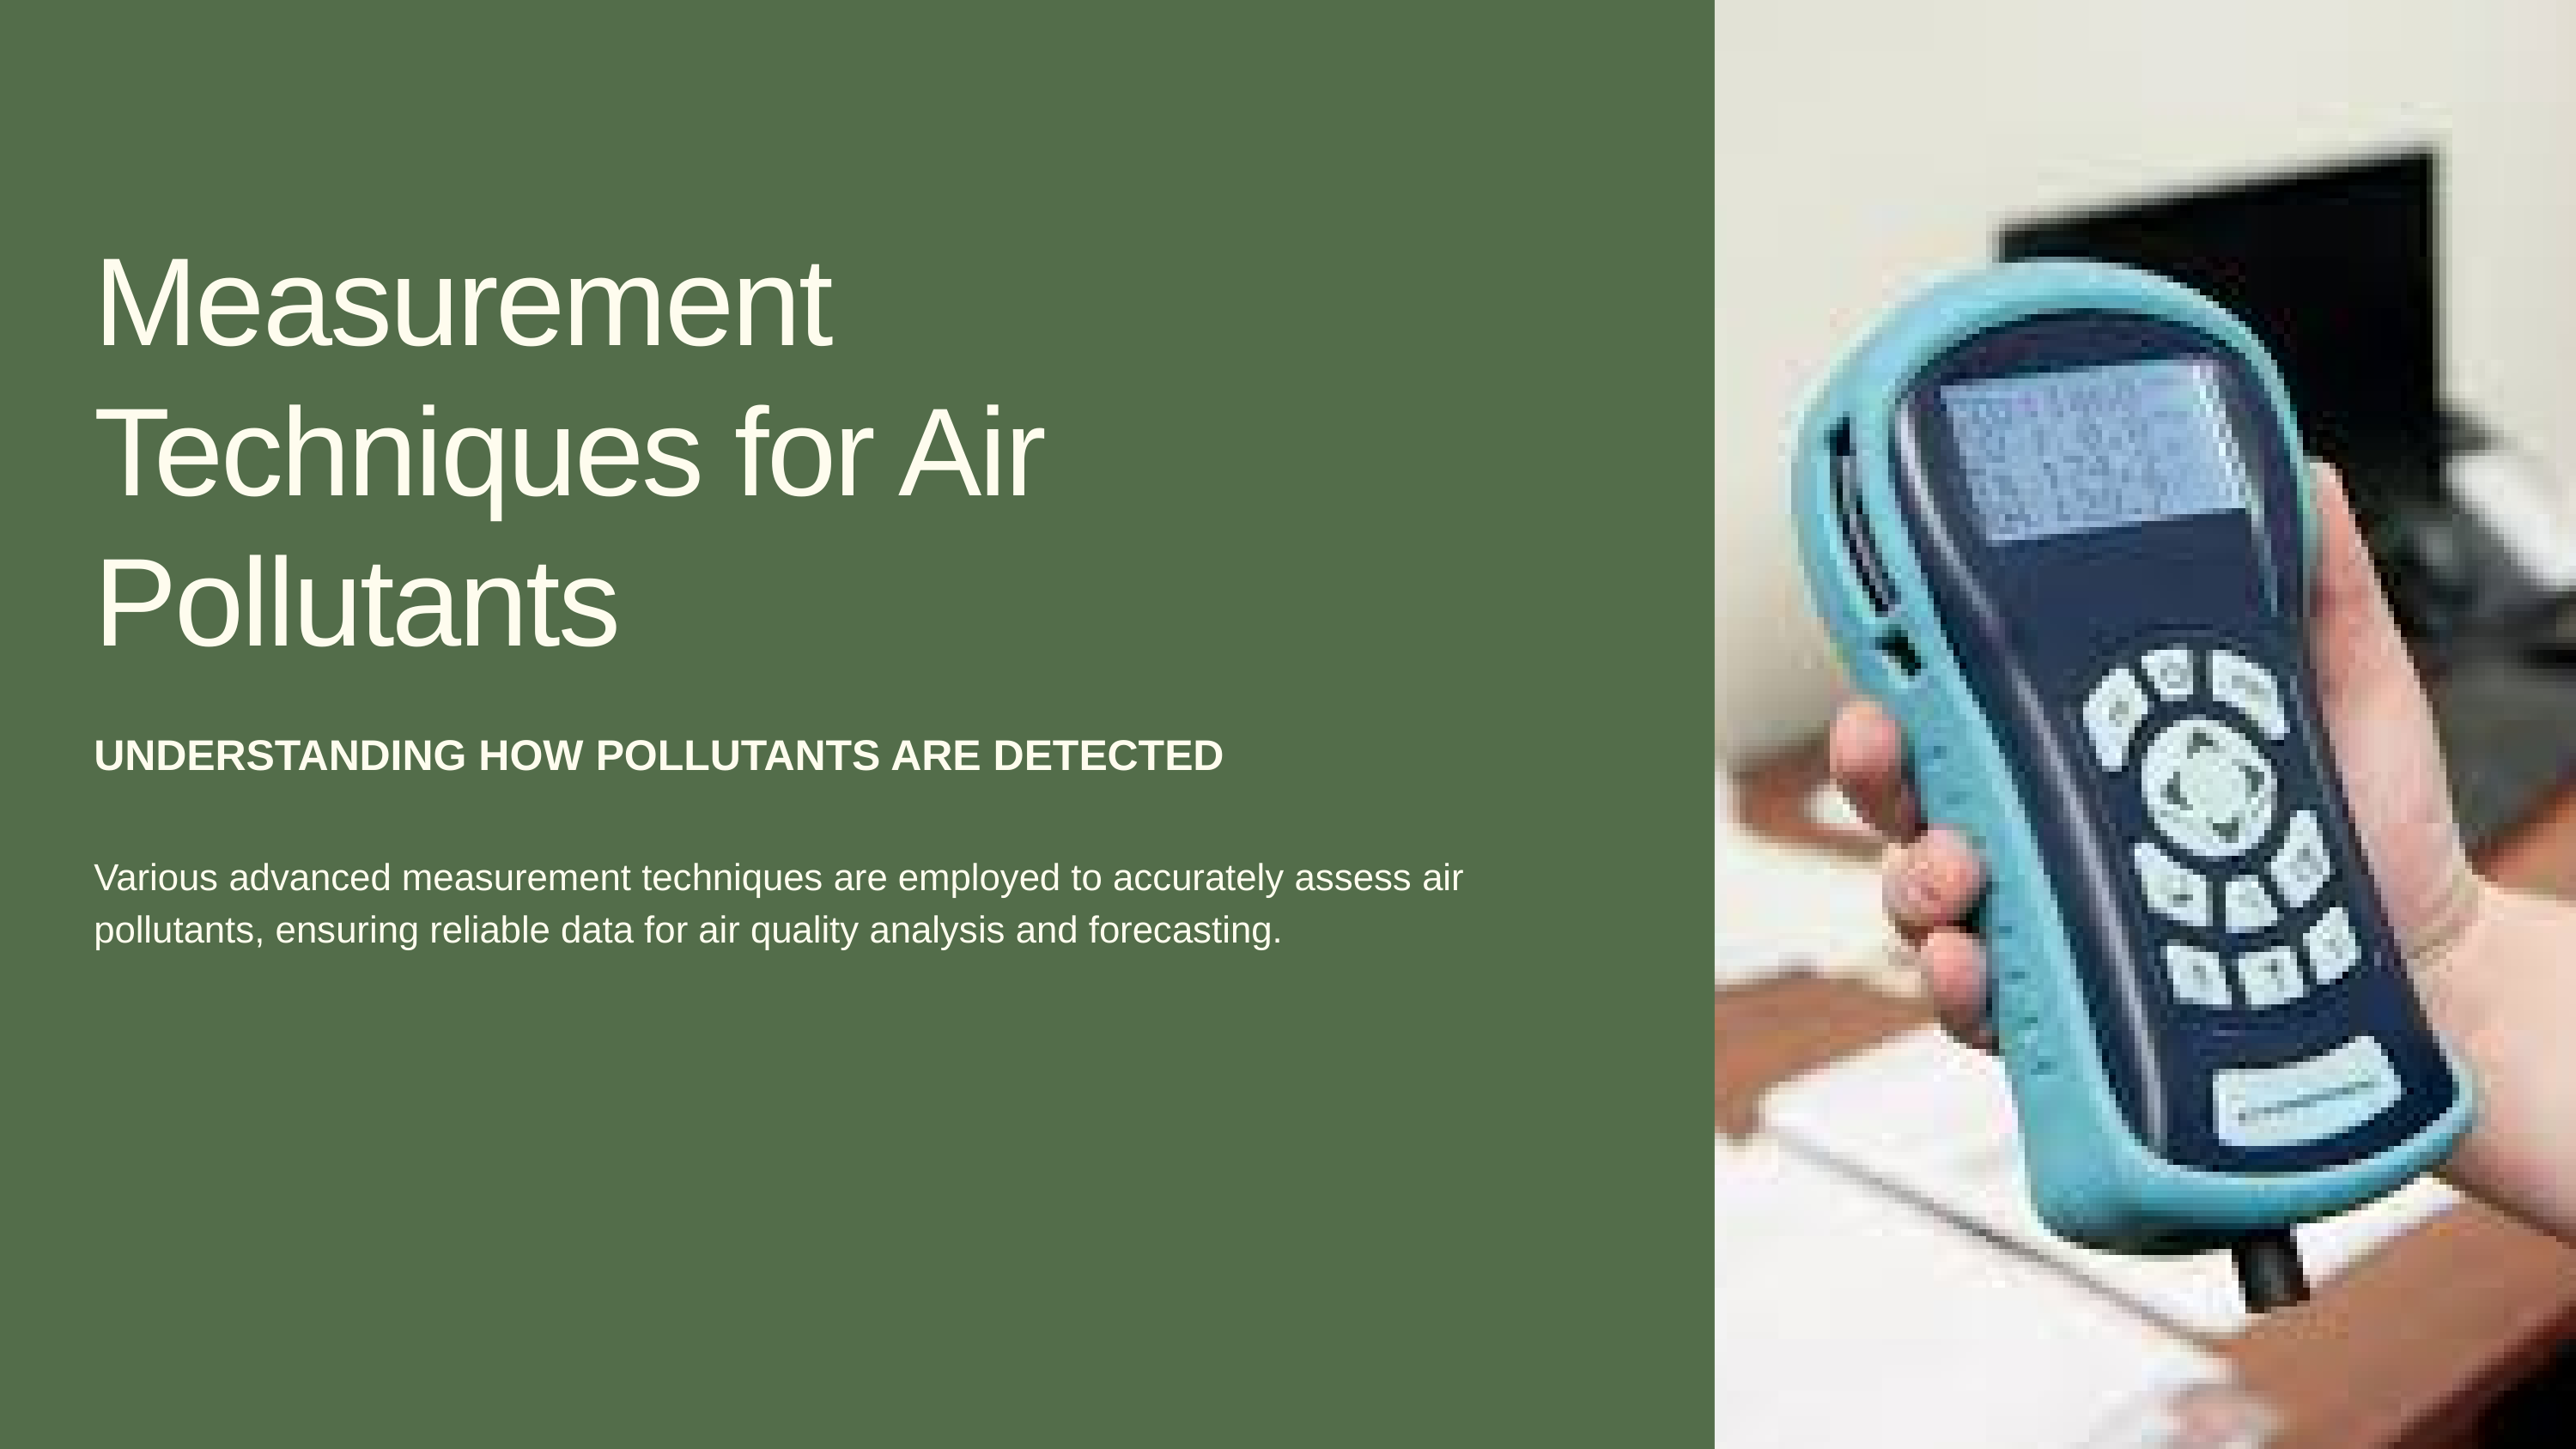

Measurement Techniques for Air Pollutants
UNDERSTANDING HOW POLLUTANTS ARE DETECTED
Various advanced measurement techniques are employed to accurately assess air pollutants, ensuring reliable data for air quality analysis and forecasting.